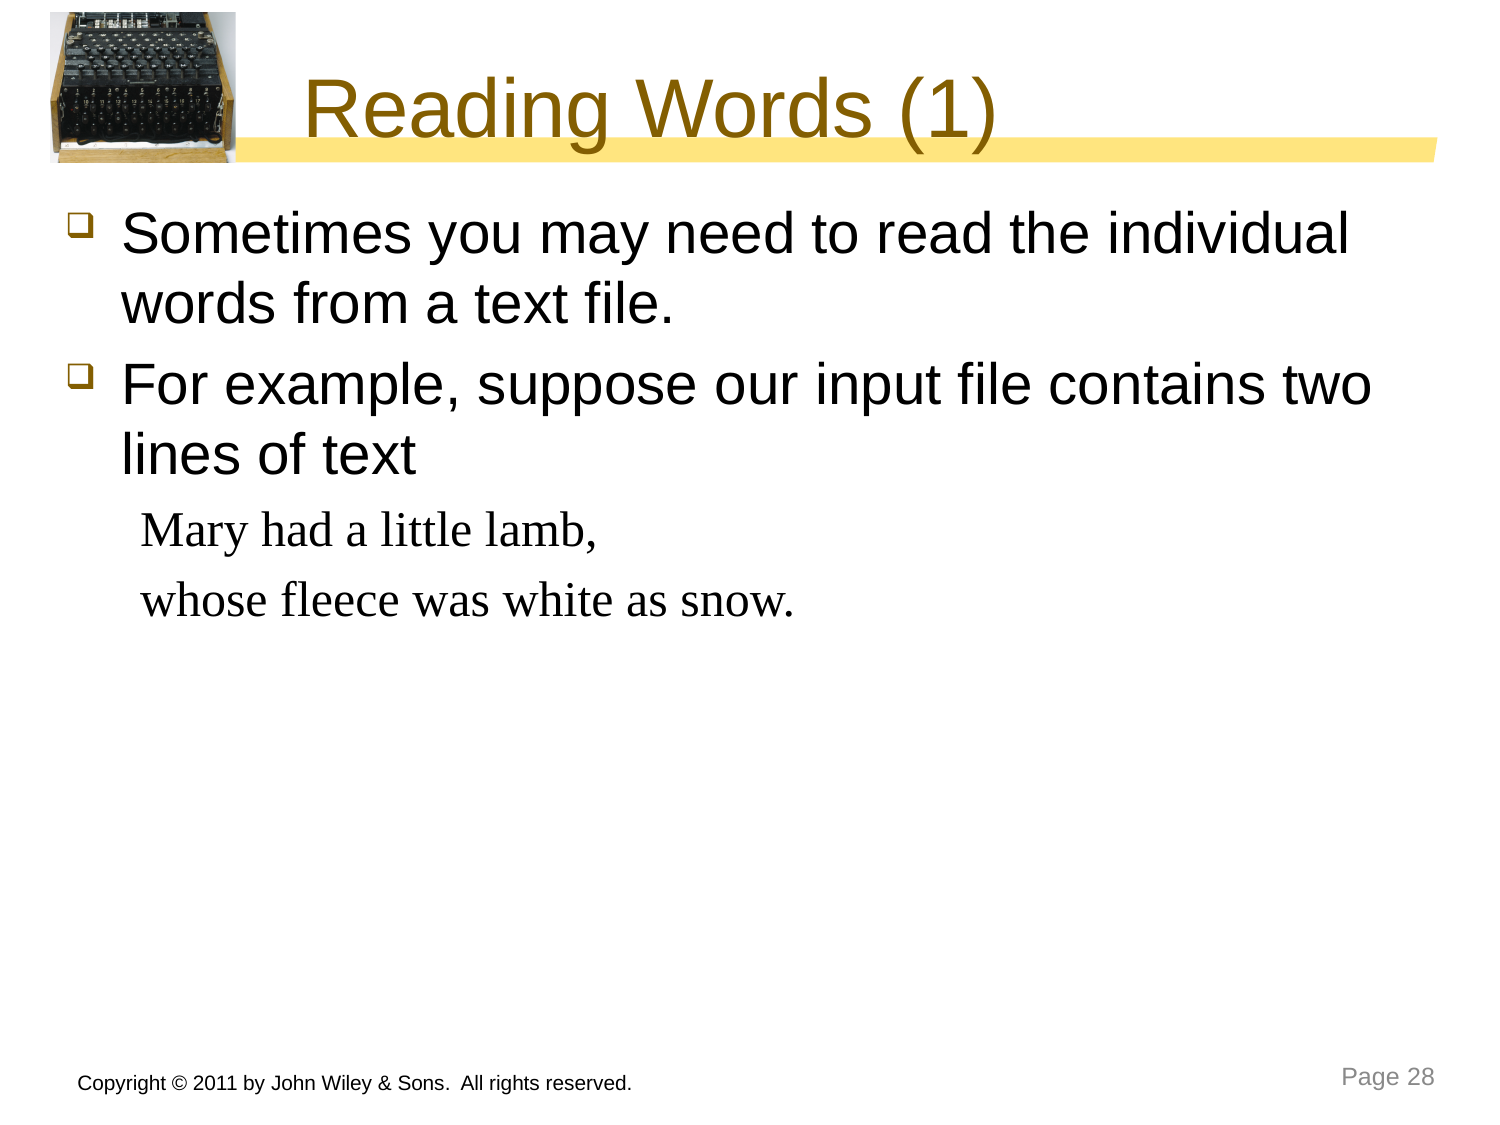

# Reading Words (1)
Sometimes you may need to read the individual words from a text file.
For example, suppose our input file contains two lines of text
Mary had a little lamb,
whose fleece was white as snow.

Copyright © 2011 by John Wiley & Sons.  All rights reserved.
Page 28